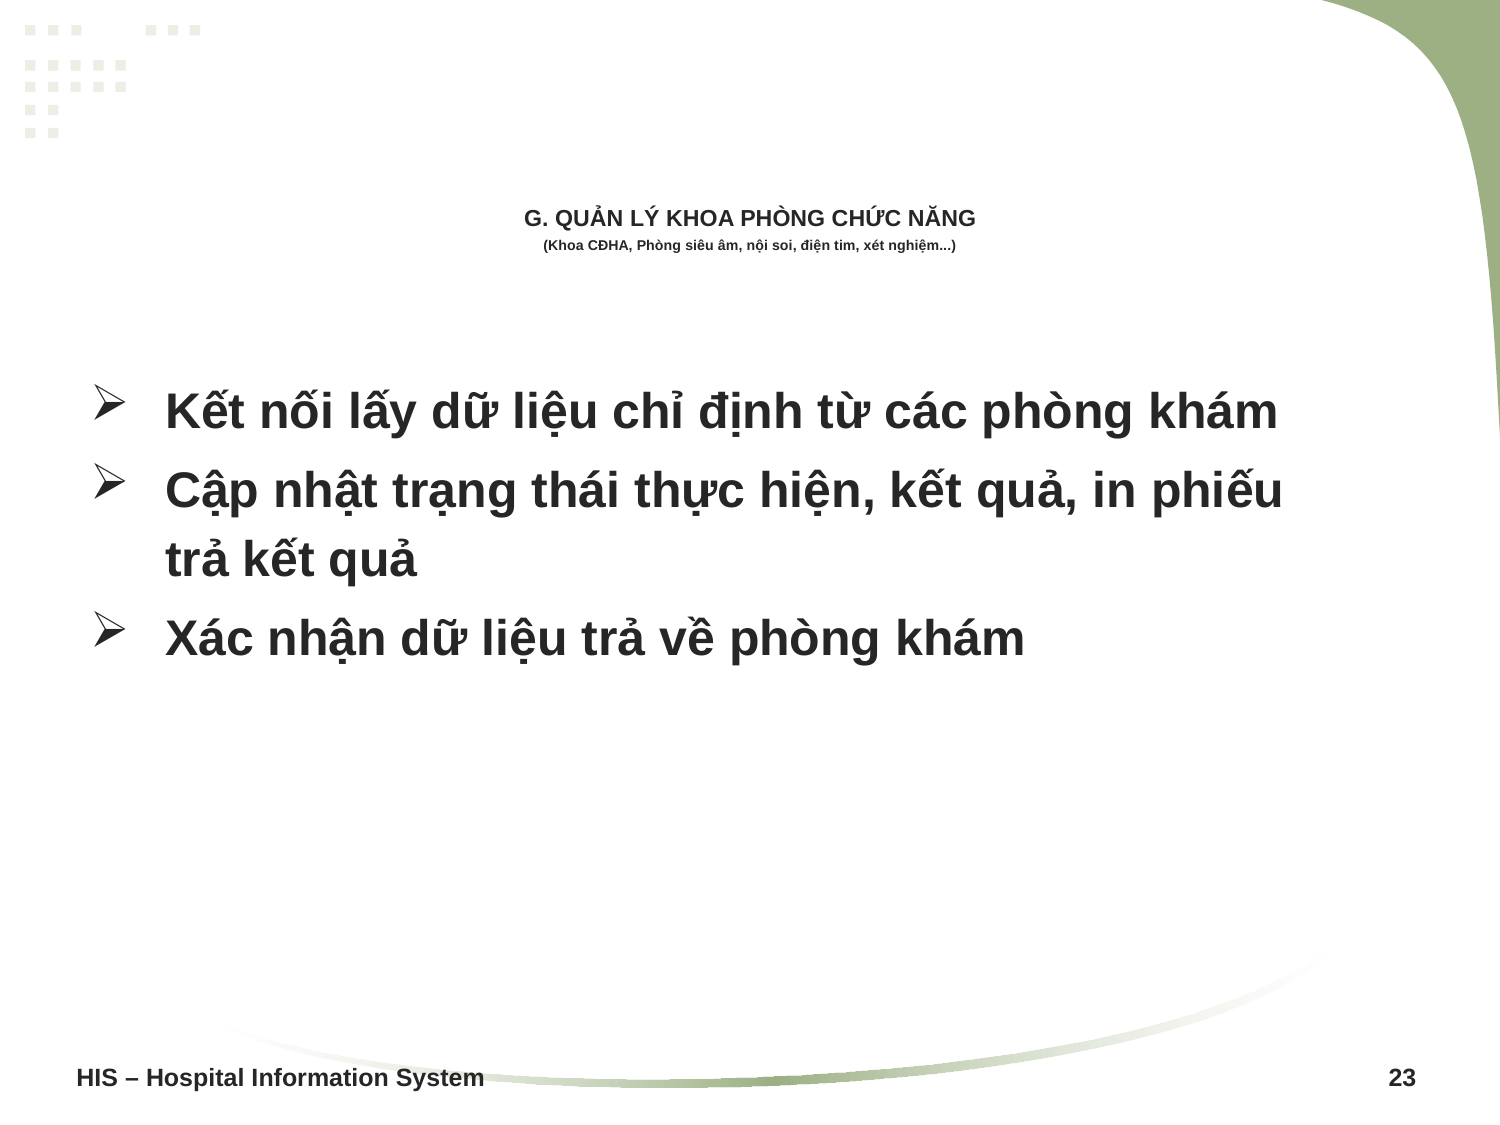

# G. QUẢN LÝ KHOA PHÒNG CHỨC NĂNG (Khoa CĐHA, Phòng siêu âm, nội soi, điện tim, xét nghiệm...)
Kết nối lấy dữ liệu chỉ định từ các phòng khám
Cập nhật trạng thái thực hiện, kết quả, in phiếu trả kết quả
Xác nhận dữ liệu trả về phòng khám
HIS – Hospital Information System						                23